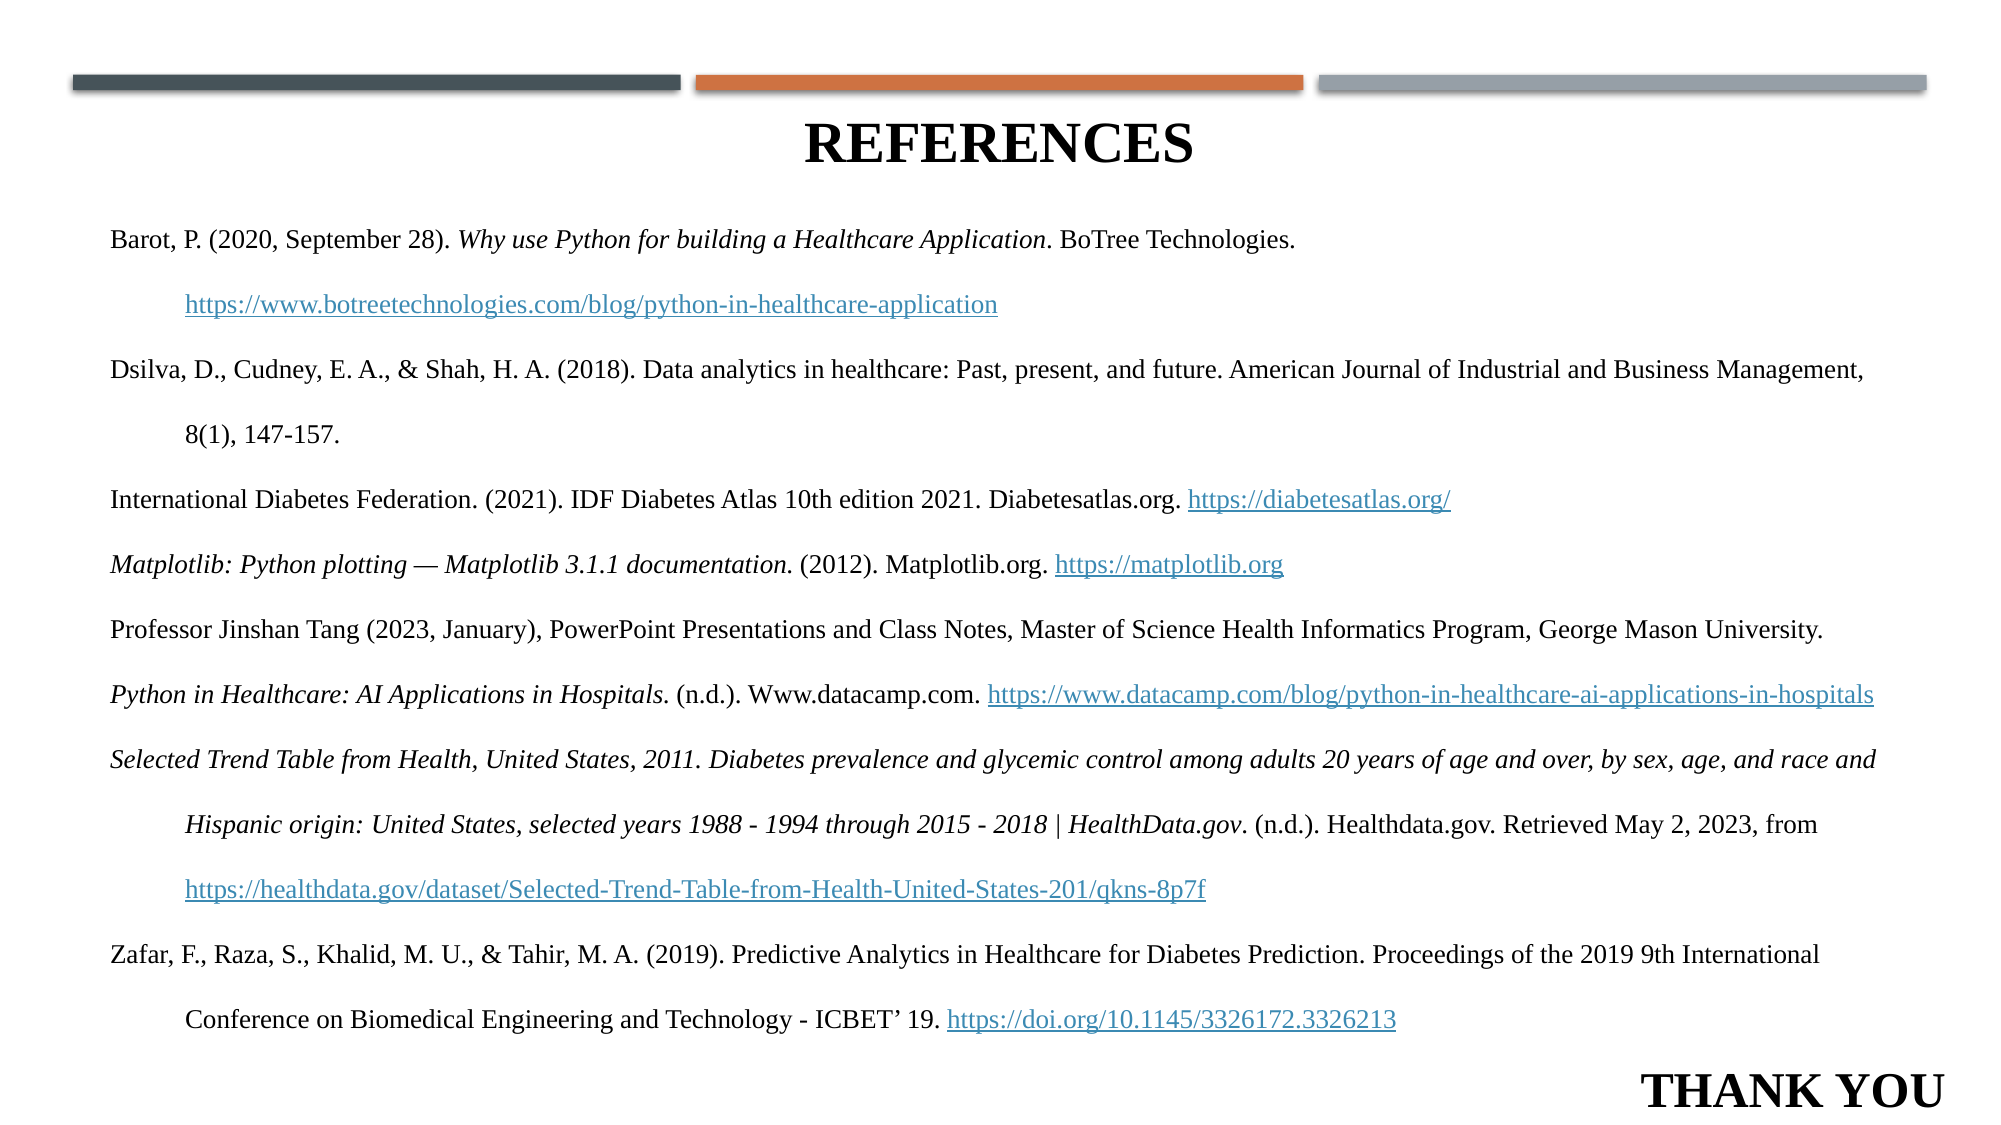

# REFERENCES
Barot, P. (2020, September 28). Why use Python for building a Healthcare Application. BoTree Technologies. https://www.botreetechnologies.com/blog/python-in-healthcare-application
Dsilva, D., Cudney, E. A., & Shah, H. A. (2018). Data analytics in healthcare: Past, present, and future. American Journal of Industrial and Business Management, 8(1), 147-157.
International Diabetes Federation. (2021). IDF Diabetes Atlas 10th edition 2021. Diabetesatlas.org. https://diabetesatlas.org/
Matplotlib: Python plotting — Matplotlib 3.1.1 documentation. (2012). Matplotlib.org. https://matplotlib.org
Professor Jinshan Tang (2023, January), PowerPoint Presentations and Class Notes, Master of Science Health Informatics Program, George Mason University.
Python in Healthcare: AI Applications in Hospitals. (n.d.). Www.datacamp.com. https://www.datacamp.com/blog/python-in-healthcare-ai-applications-in-hospitals
Selected Trend Table from Health, United States, 2011. Diabetes prevalence and glycemic control among adults 20 years of age and over, by sex, age, and race and Hispanic origin: United States, selected years 1988 - 1994 through 2015 - 2018 | HealthData.gov. (n.d.). Healthdata.gov. Retrieved May 2, 2023, from https://healthdata.gov/dataset/Selected-Trend-Table-from-Health-United-States-201/qkns-8p7f
Zafar, F., Raza, S., Khalid, M. U., & Tahir, M. A. (2019). Predictive Analytics in Healthcare for Diabetes Prediction. Proceedings of the 2019 9th International Conference on Biomedical Engineering and Technology - ICBET’ 19. https://doi.org/10.1145/3326172.3326213
THANK YOU